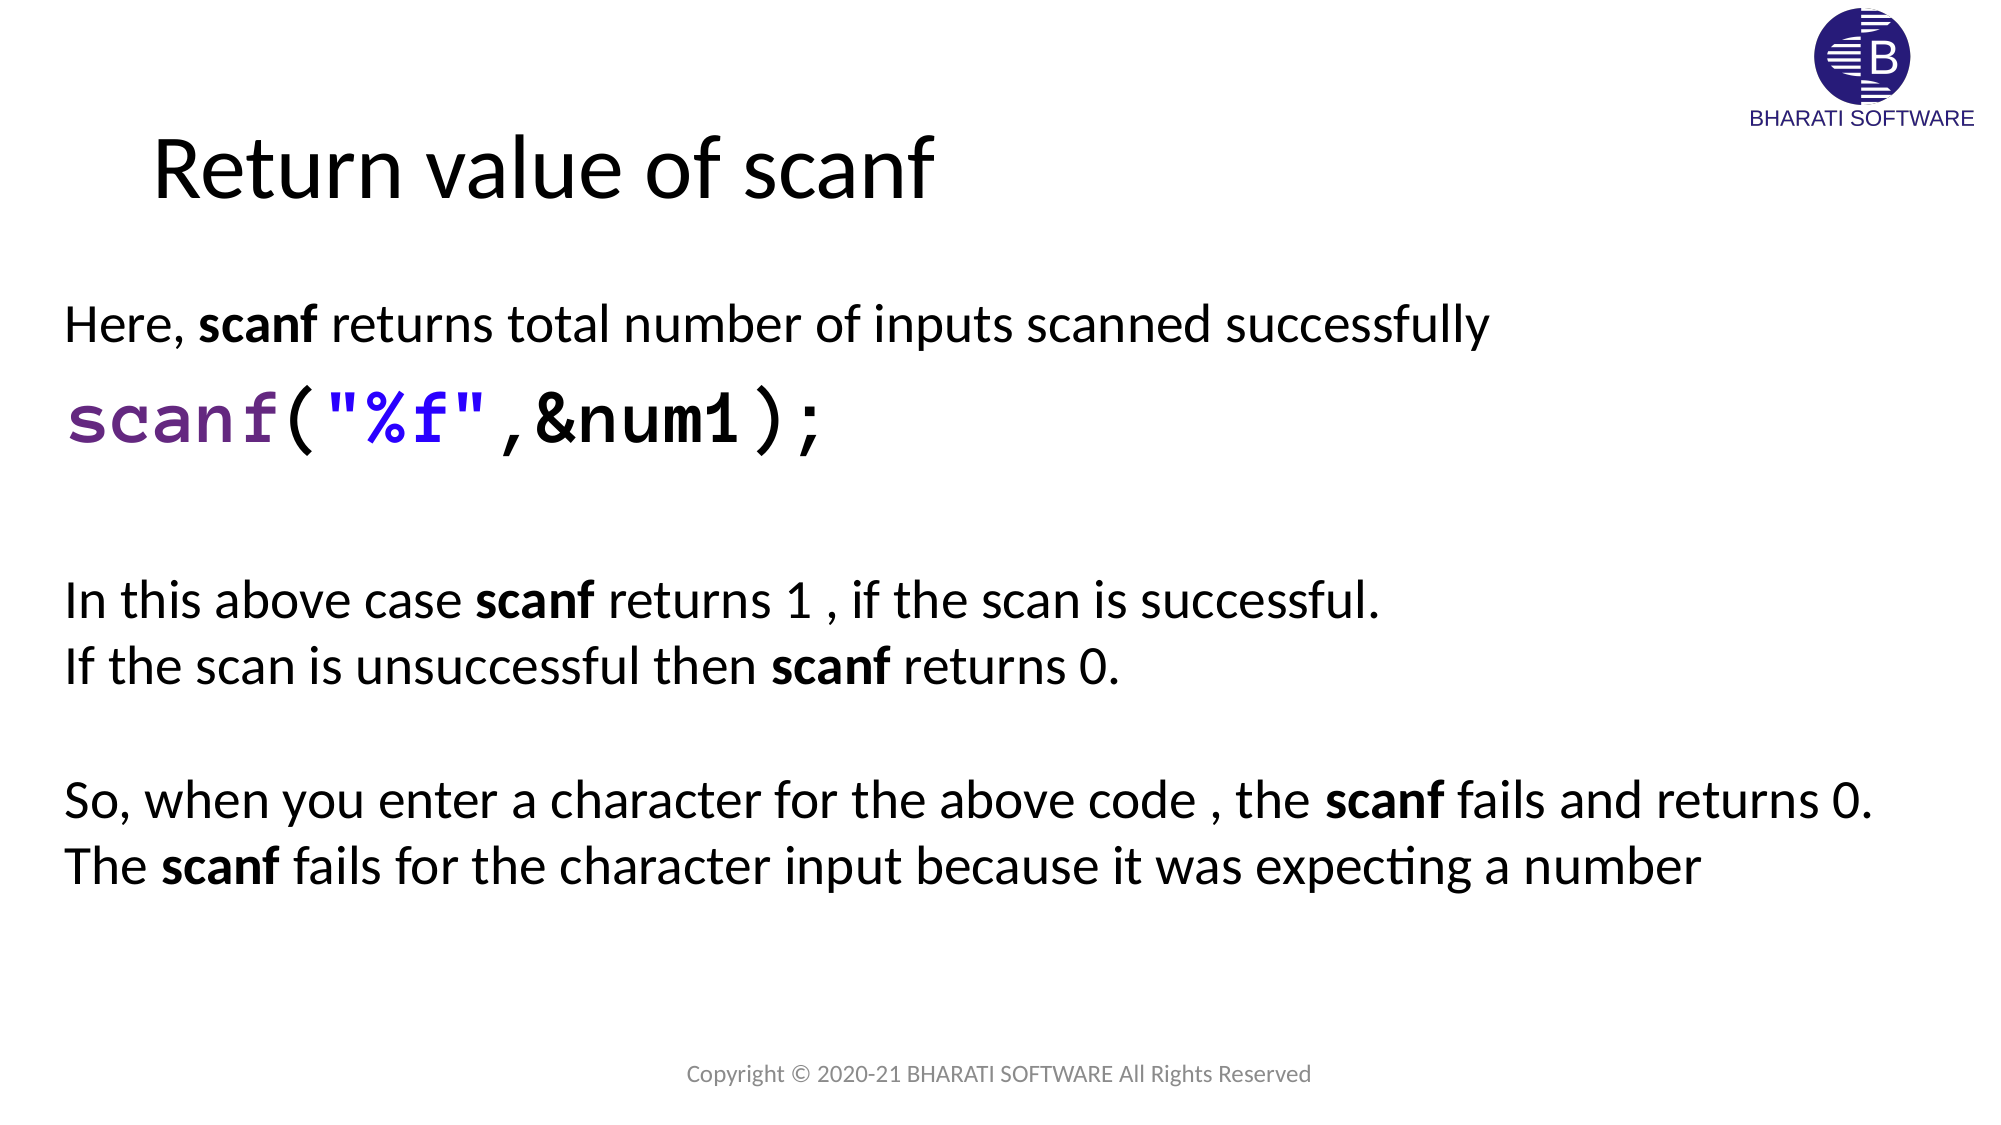

# Return value of scanf
Here, scanf returns total number of inputs scanned successfully
scanf("%f",&num1);
In this above case scanf returns 1 , if the scan is successful.
If the scan is unsuccessful then scanf returns 0.

So, when you enter a character for the above code , the scanf fails and returns 0.
The scanf fails for the character input because it was expecting a number
Copyright © 2020-21 BHARATI SOFTWARE All Rights Reserved